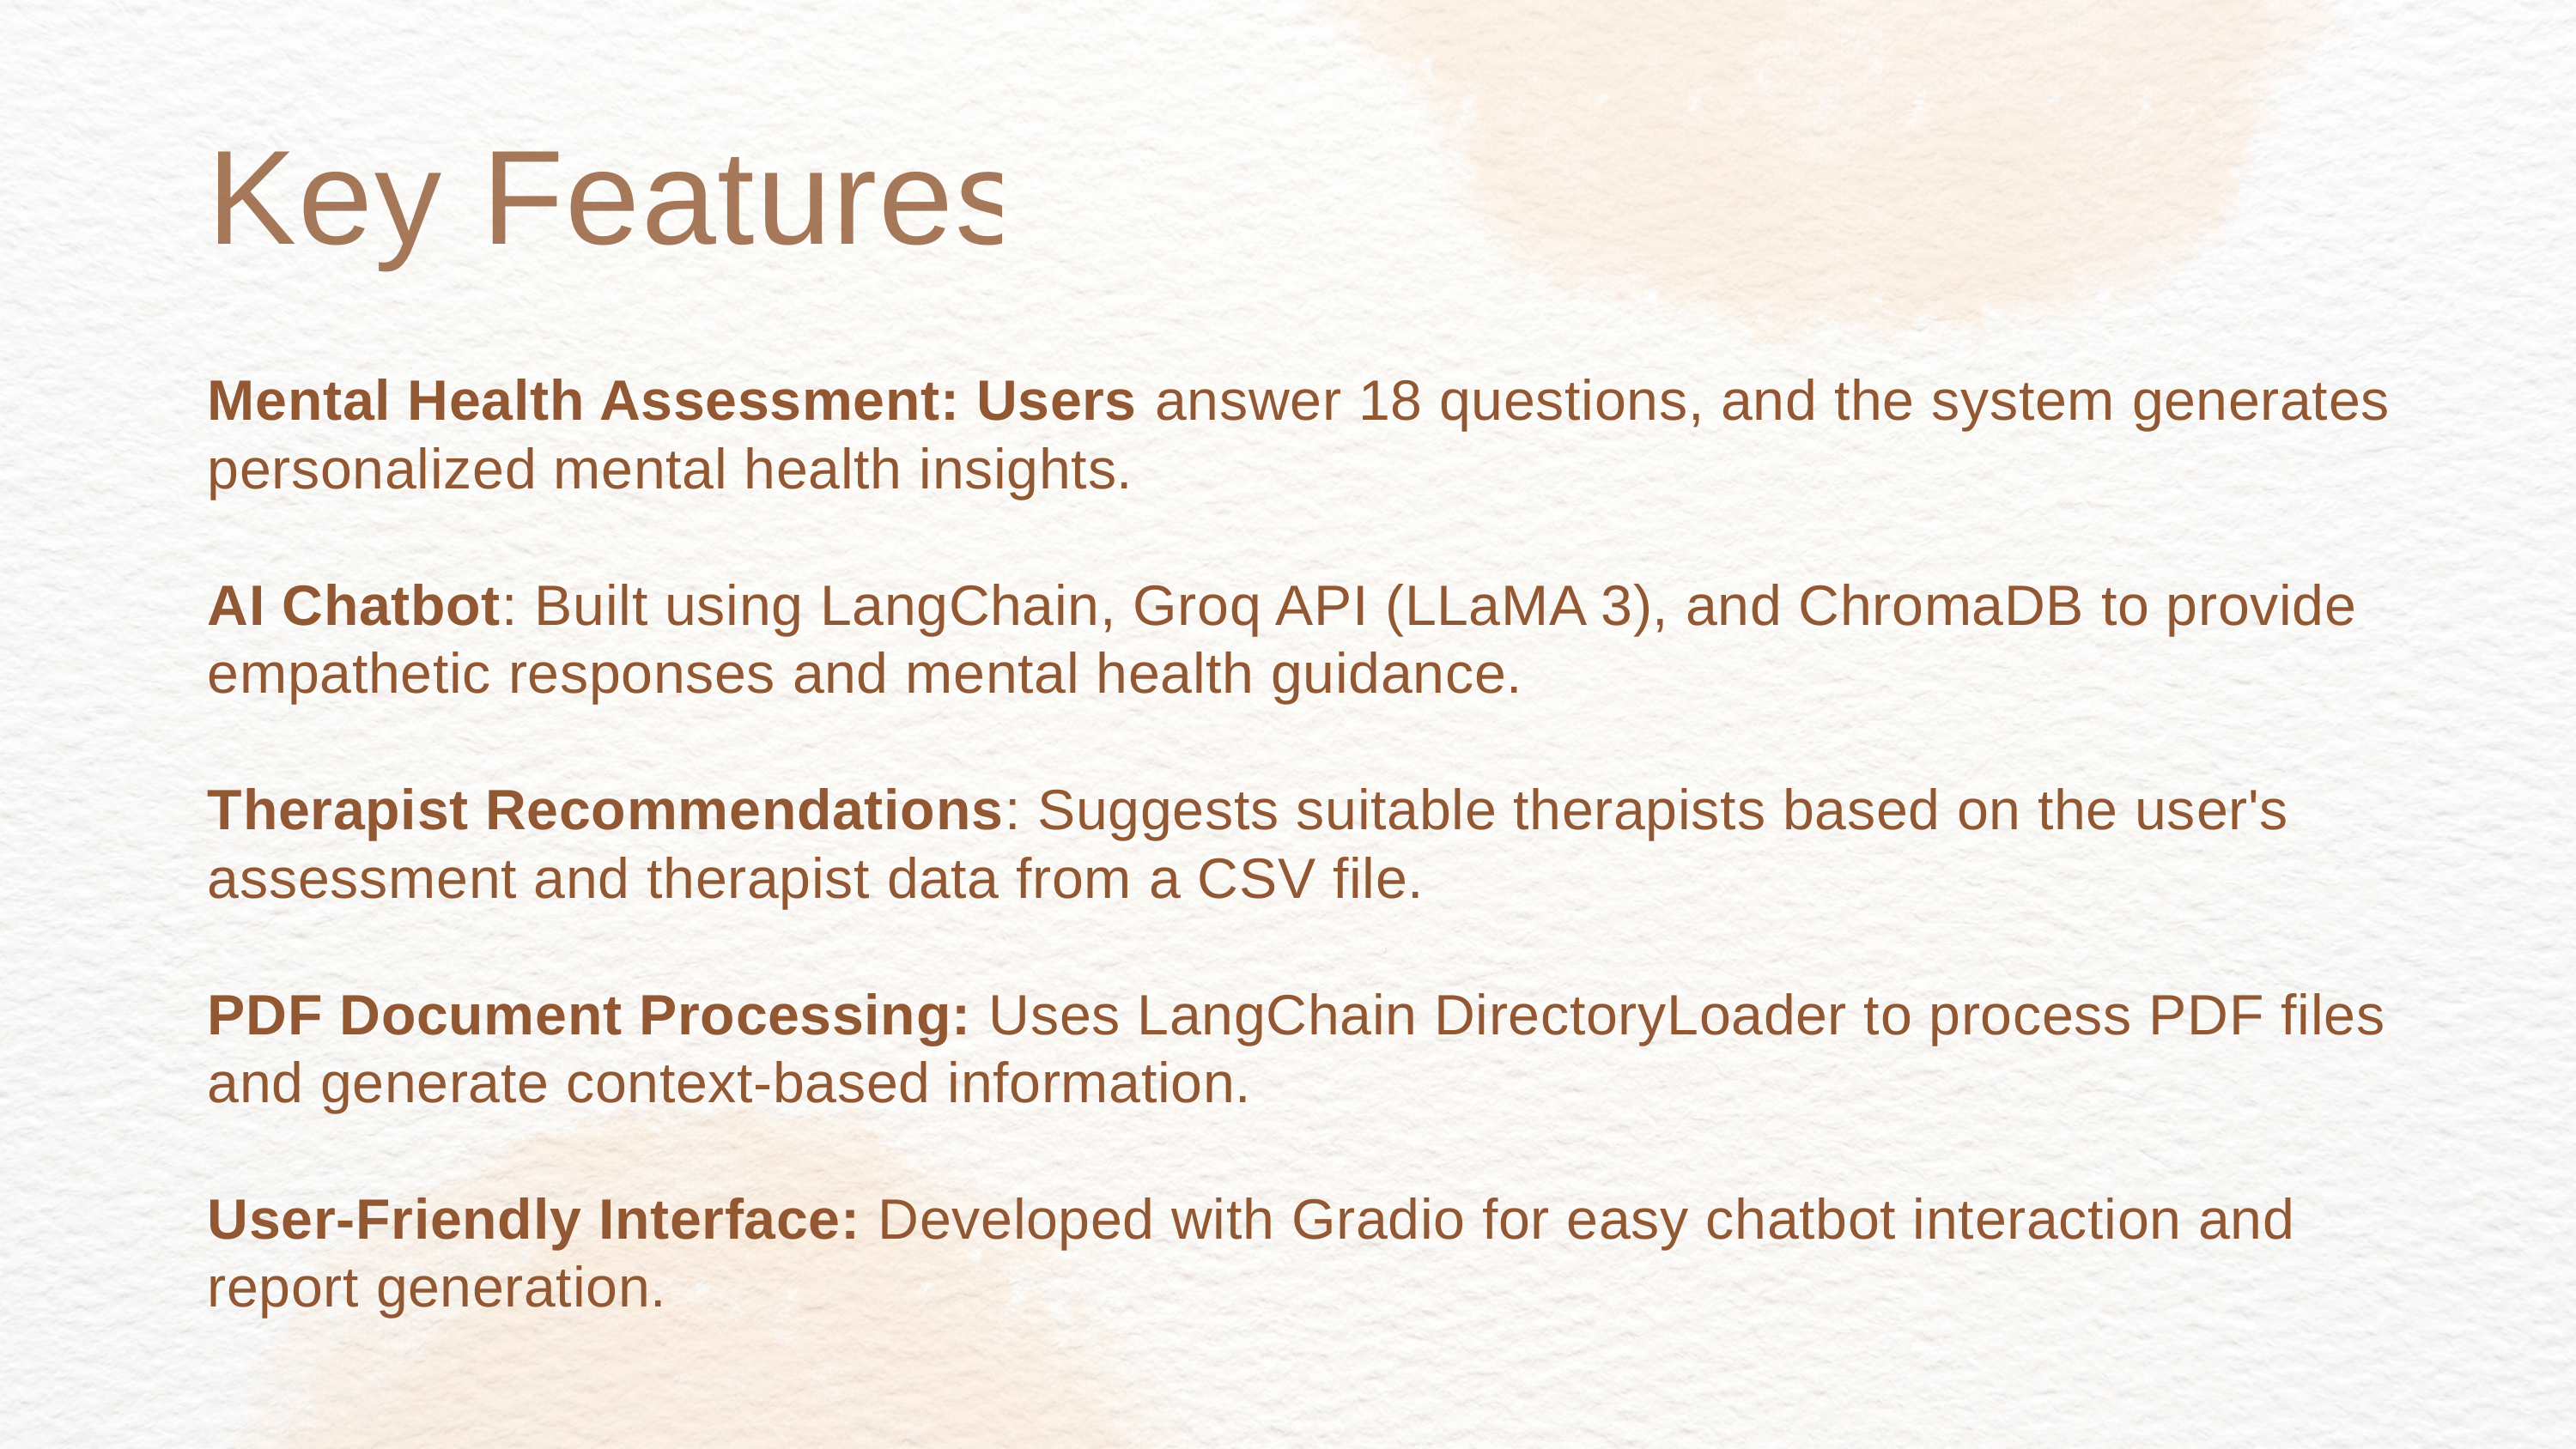

Key Features
Mental Health Assessment: Users answer 18 questions, and the system generates personalized mental health insights.

AI Chatbot: Built using LangChain, Groq API (LLaMA 3), and ChromaDB to provide empathetic responses and mental health guidance.

Therapist Recommendations: Suggests suitable therapists based on the user's assessment and therapist data from a CSV file.

PDF Document Processing: Uses LangChain DirectoryLoader to process PDF files and generate context-based information.

User-Friendly Interface: Developed with Gradio for easy chatbot interaction and report generation.